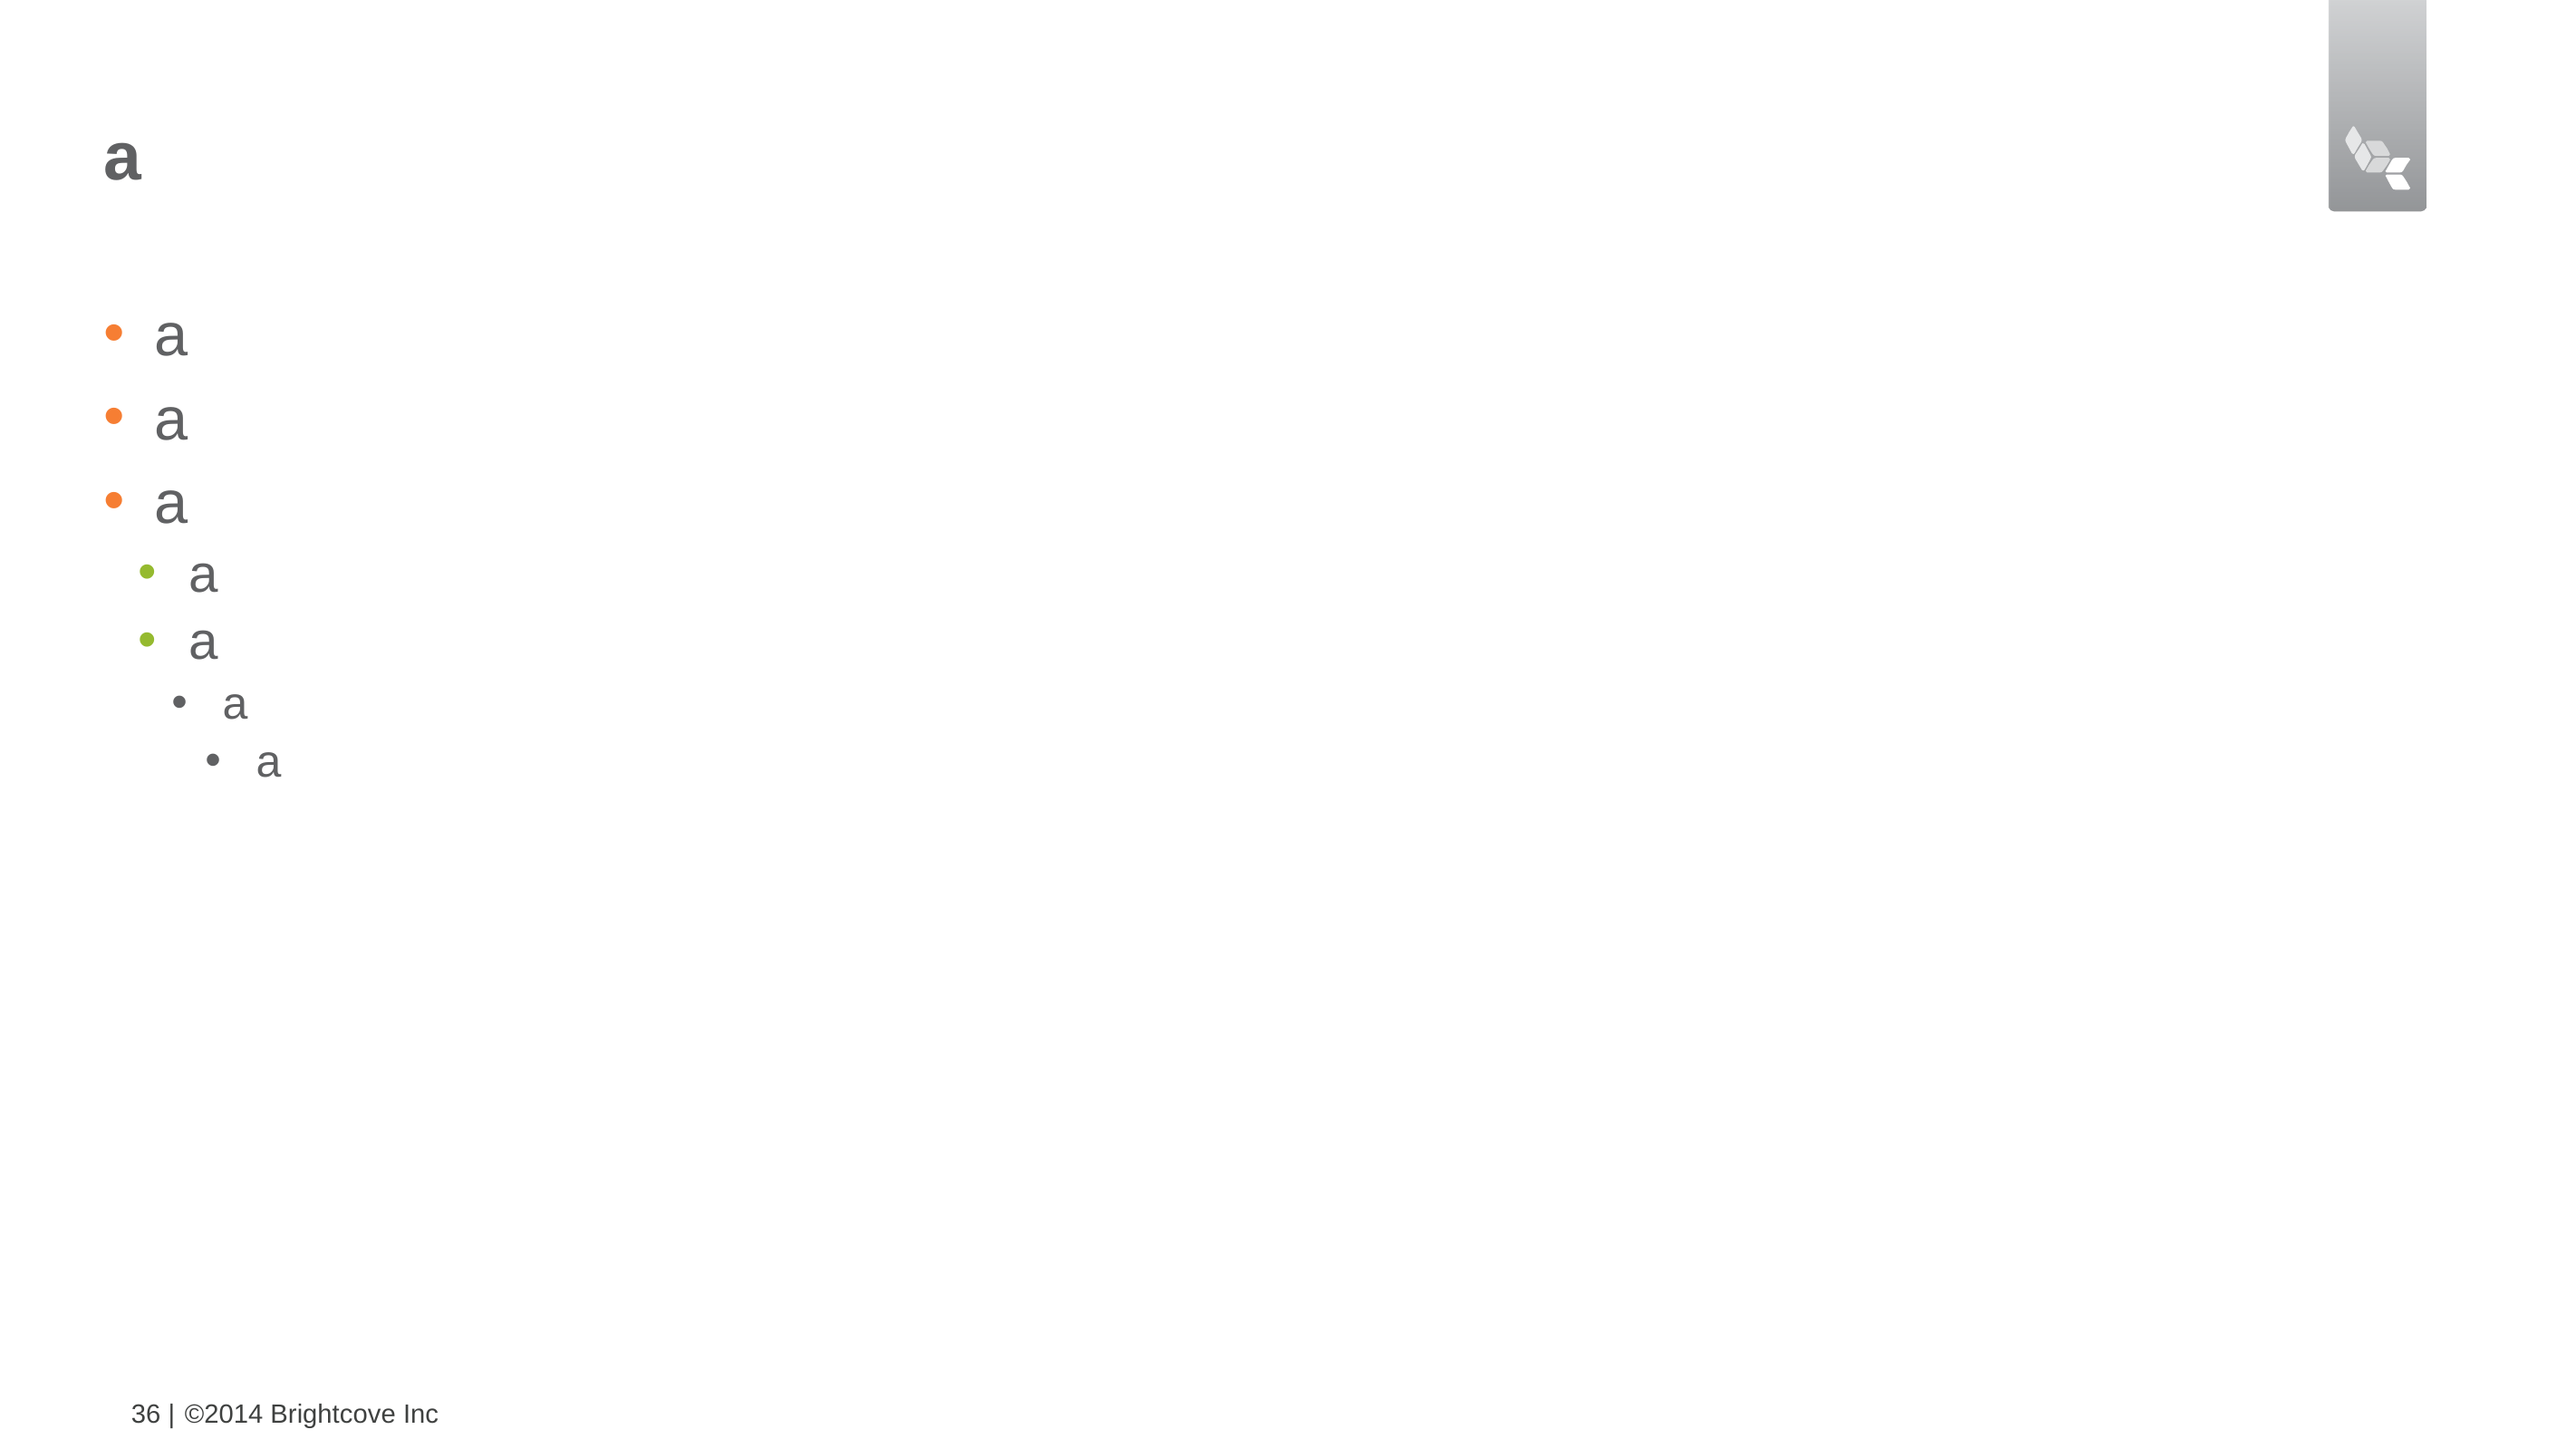

# a
a
a
a
a
a
a
a
36 |
©2014 Brightcove Inc